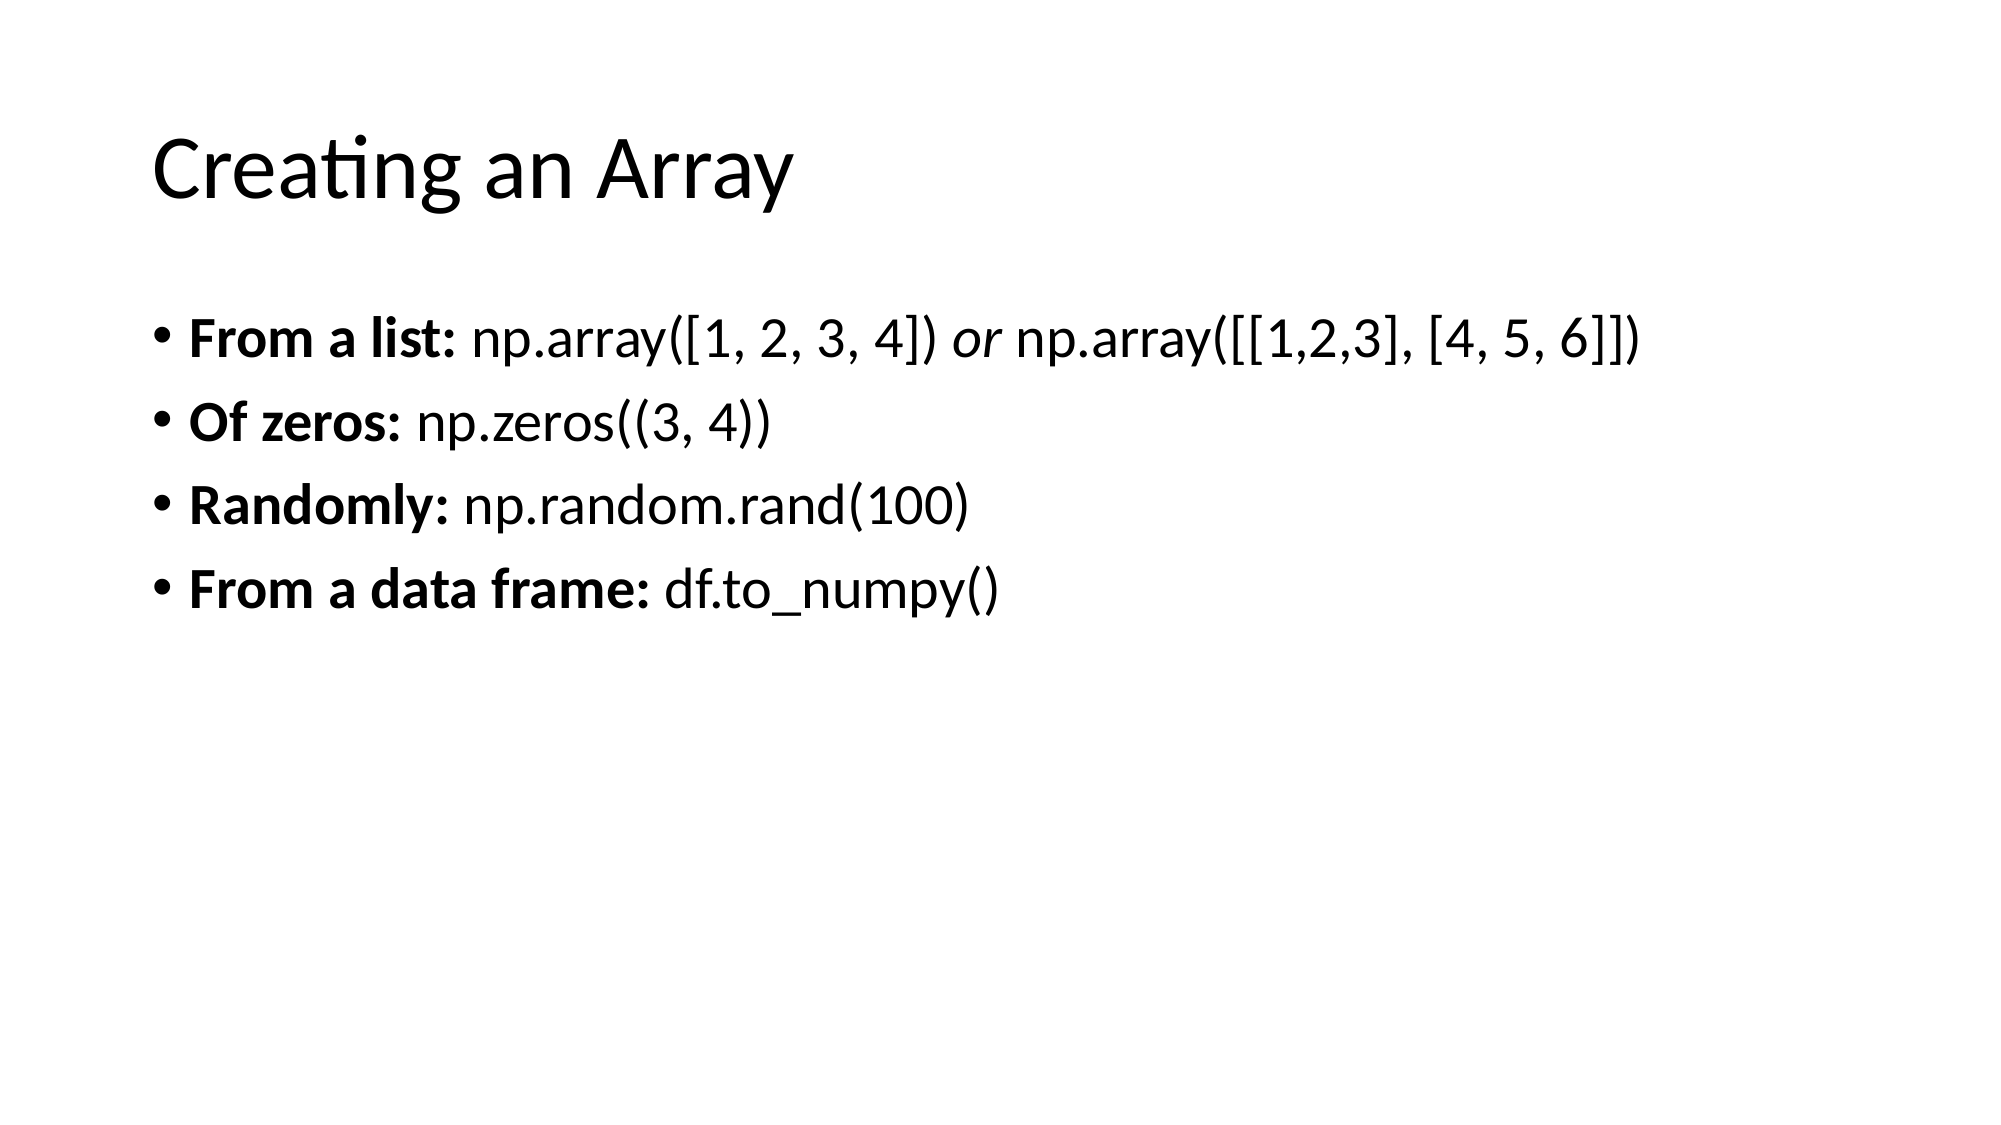

# Creating an Array
From a list: np.array([1, 2, 3, 4]) or np.array([[1,2,3], [4, 5, 6]])
Of zeros: np.zeros((3, 4))
Randomly: np.random.rand(100)
From a data frame: df.to_numpy()